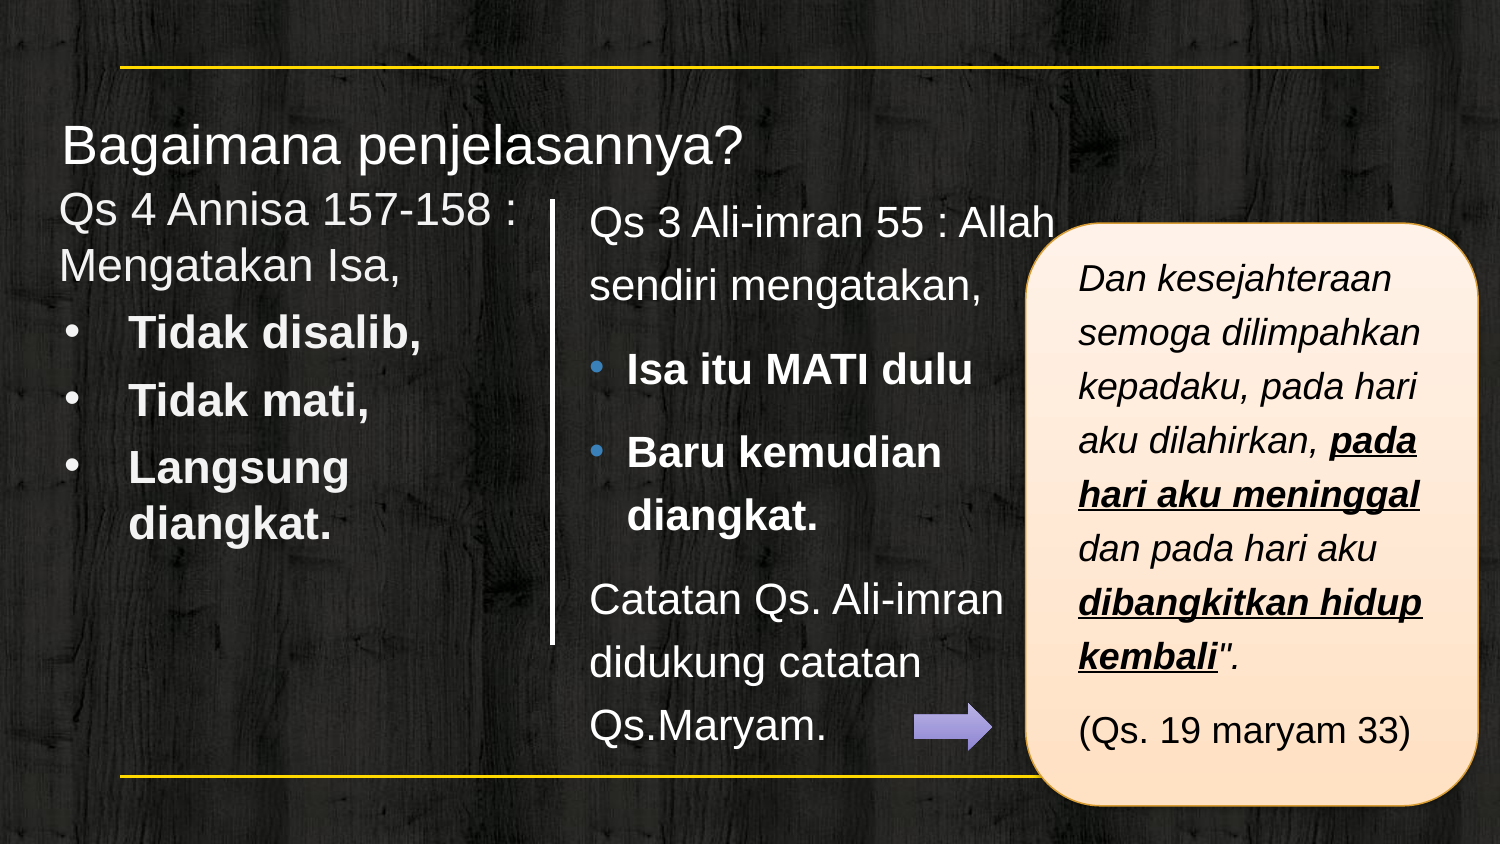

Bagaimana penjelasannya?
Qs 4 Annisa 157-158 : Mengatakan Isa,
Tidak disalib,
Tidak mati,
Langsung diangkat.

Qs 3 Ali-imran 55 : Allah sendiri mengatakan,
Isa itu MATI dulu
Baru kemudian diangkat.
Catatan Qs. Ali-imran didukung catatan Qs.Maryam.

Dan kesejahteraan semoga dilimpahkan kepadaku, pada hari aku dilahirkan, pada hari aku meninggal dan pada hari aku dibangkitkan hidup kembali".
(Qs. 19 maryam 33)